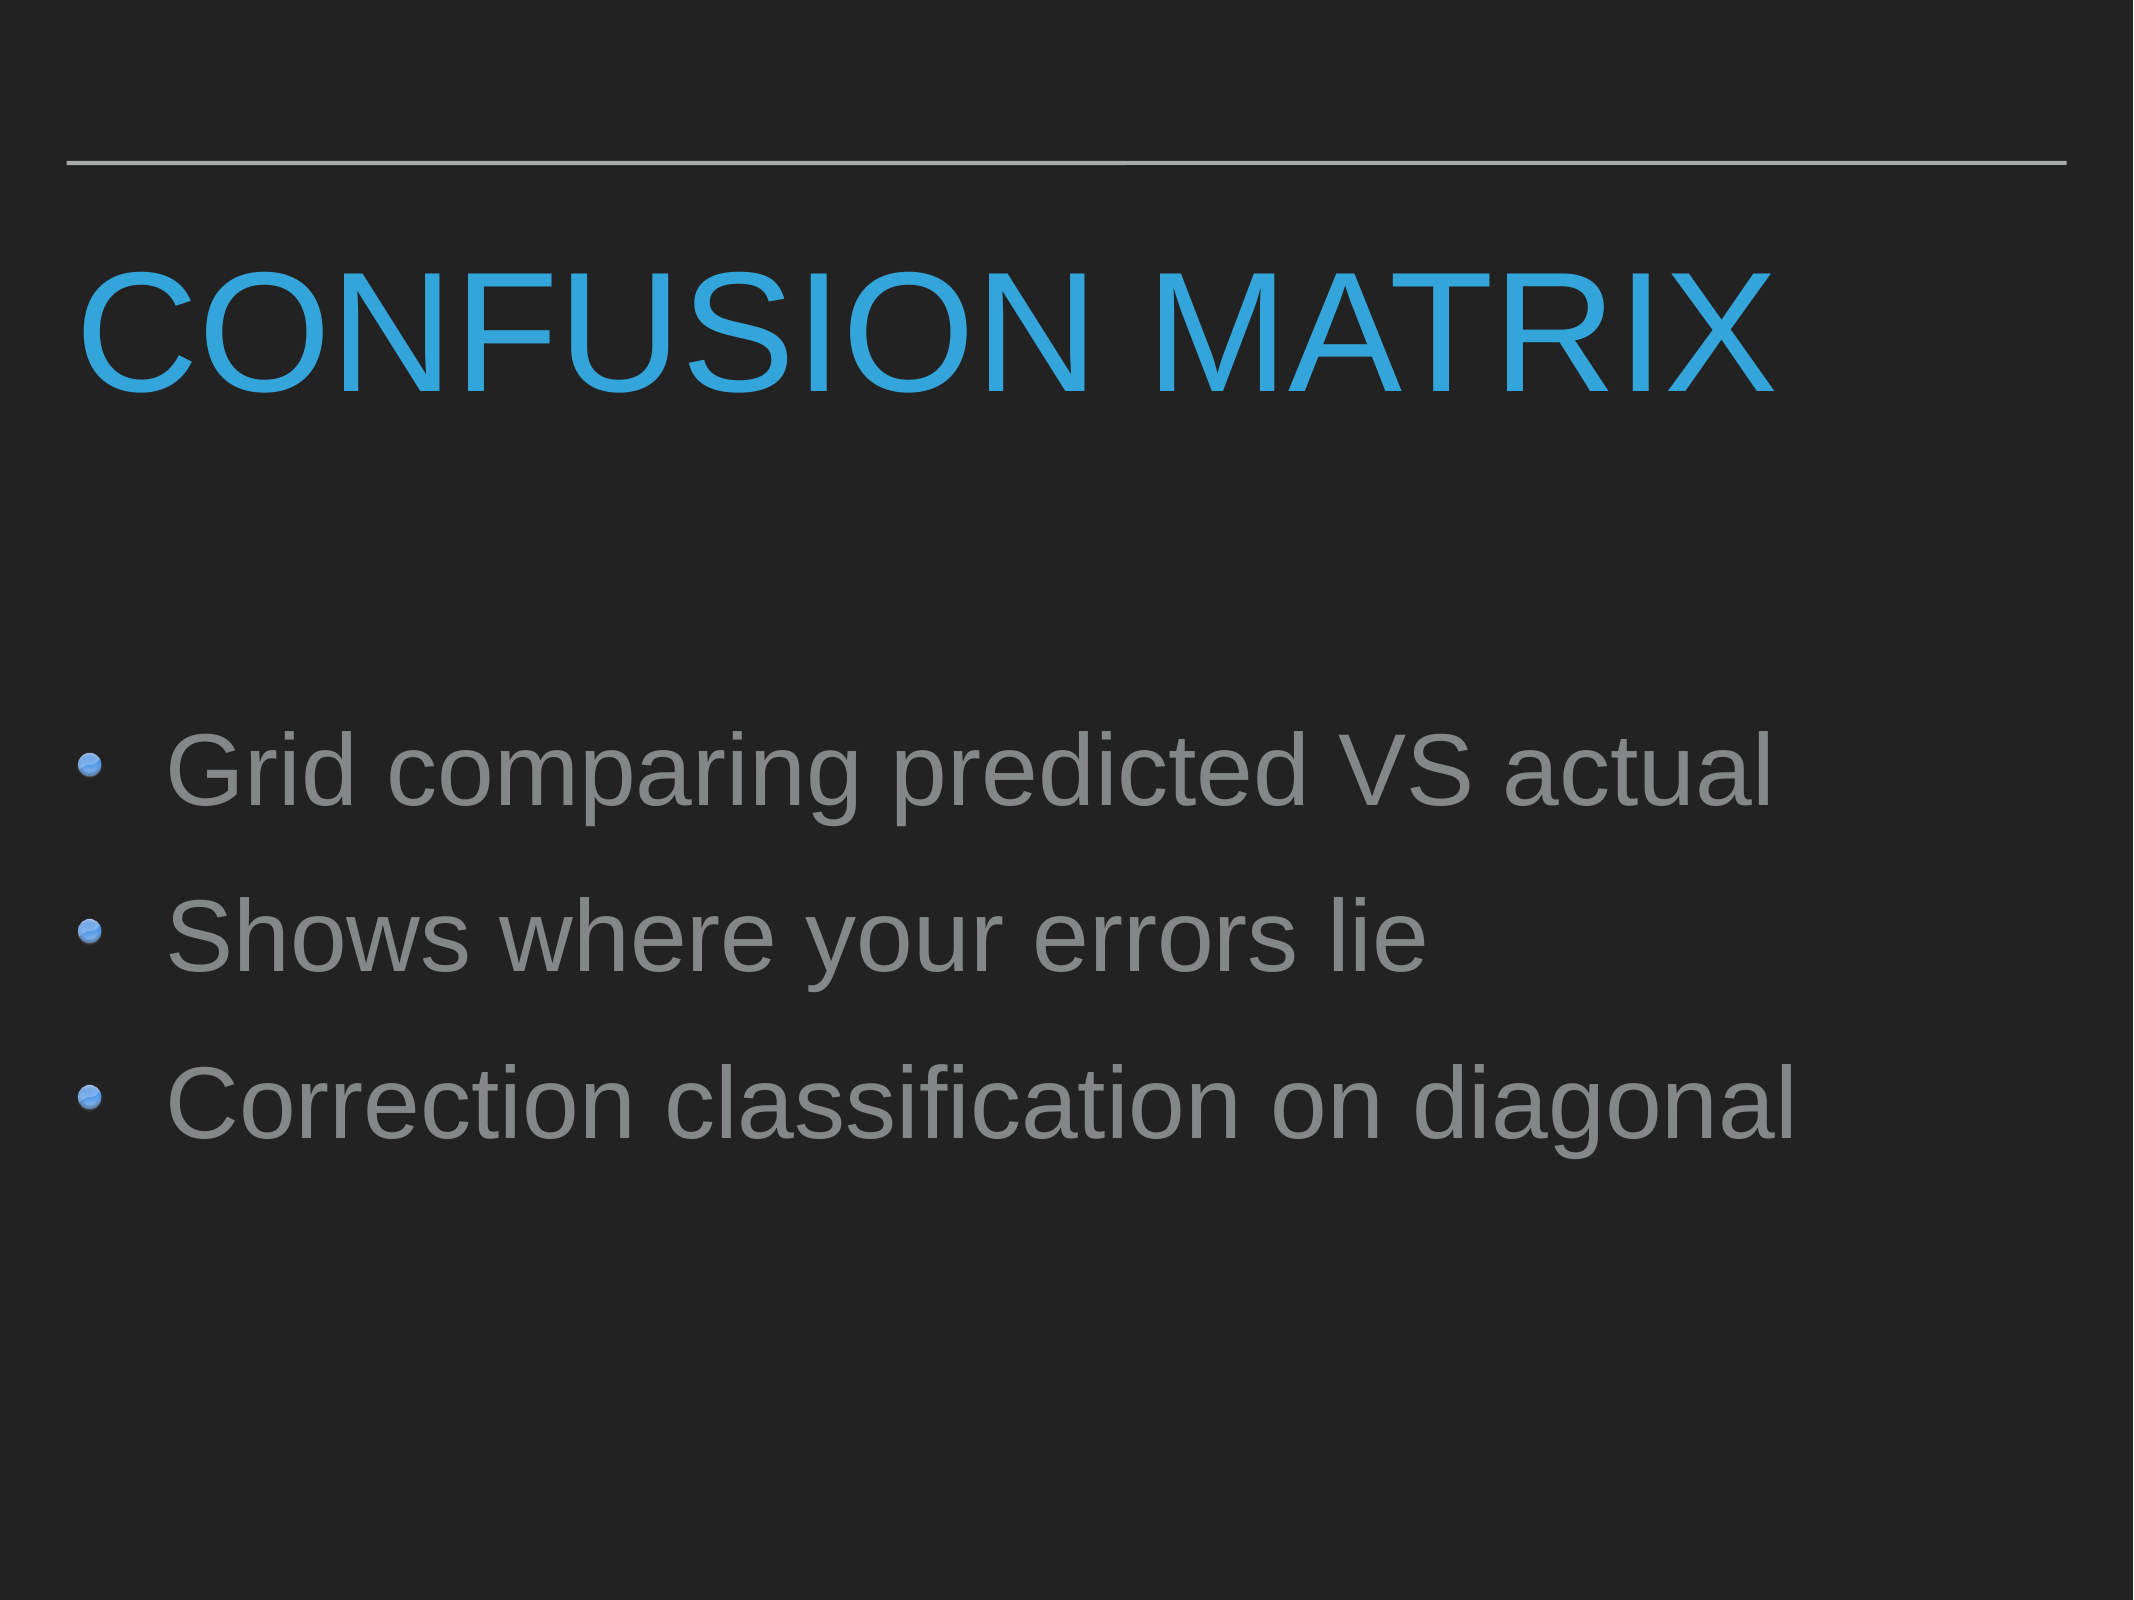

# Confusion Matrix
Grid comparing predicted VS actual
Shows where your errors lie
Correction classification on diagonal